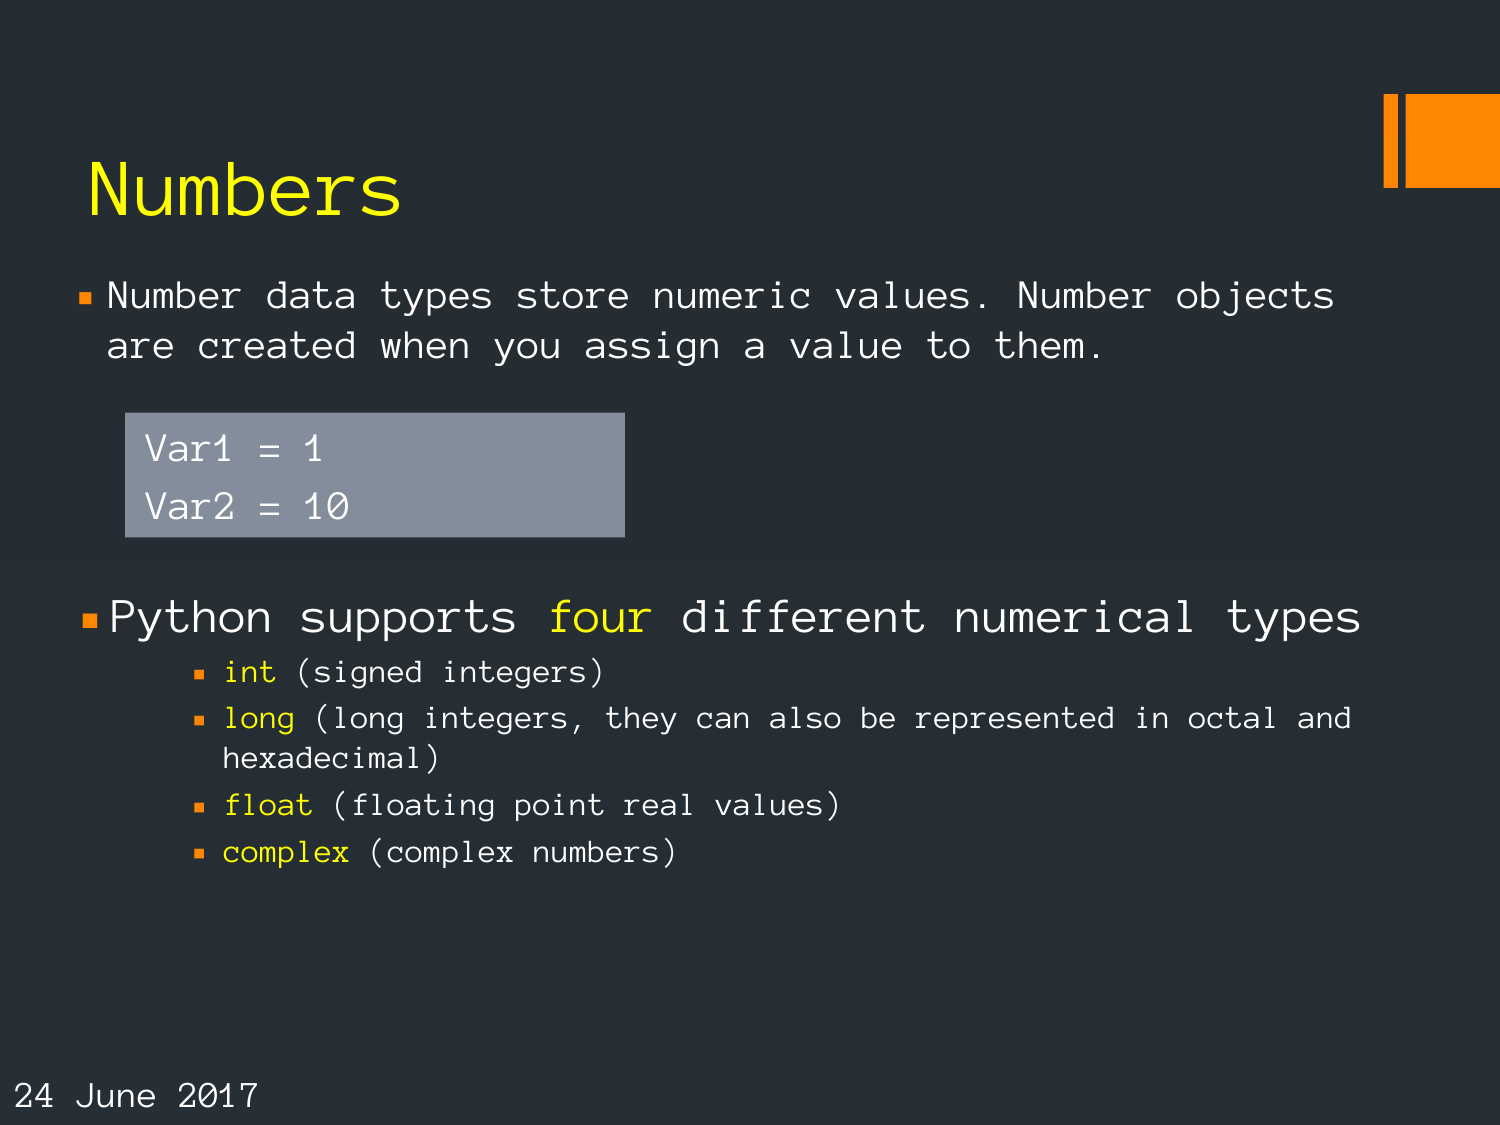

# Numbers
Number data types store numeric values. Number objects are created when you assign a value to them.
Var1 = 1
Var2 = 10
Python supports four different numerical types
int (signed integers)
long (long integers, they can also be represented in octal and hexadecimal)
float (floating point real values)
complex (complex numbers)